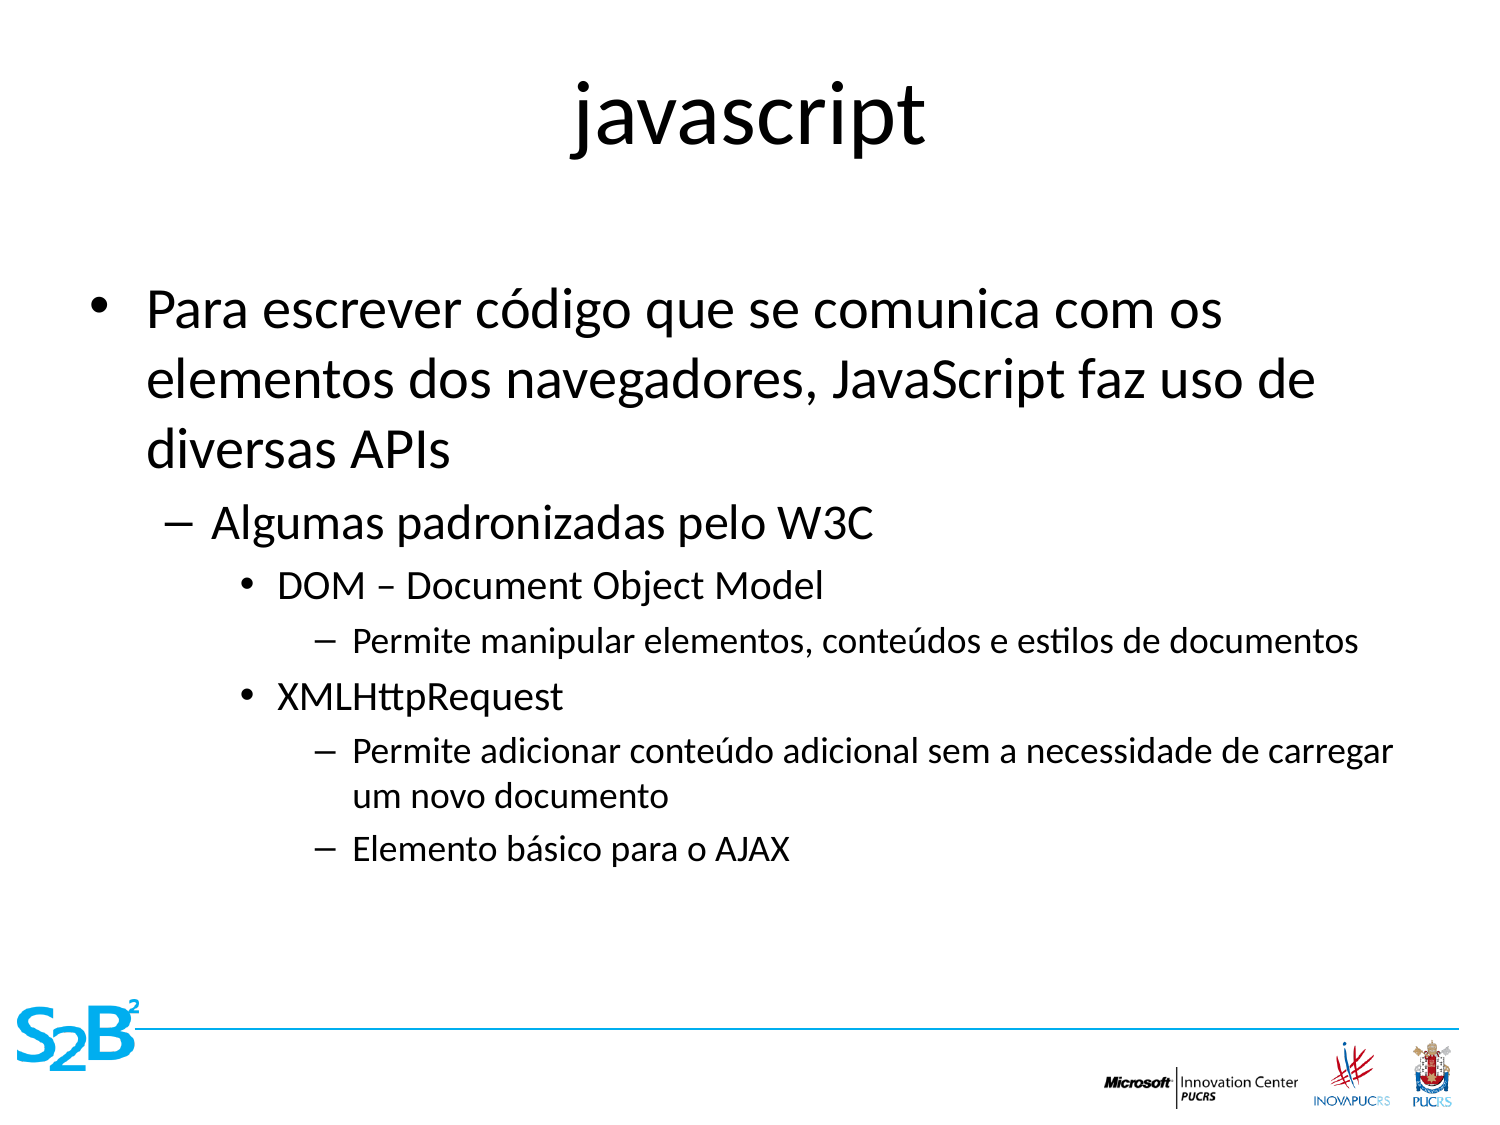

# javascript
Para escrever código que se comunica com os elementos dos navegadores, JavaScript faz uso de diversas APIs
Algumas padronizadas pelo W3C
DOM – Document Object Model
Permite manipular elementos, conteúdos e estilos de documentos
XMLHttpRequest
Permite adicionar conteúdo adicional sem a necessidade de carregar um novo documento
Elemento básico para o AJAX